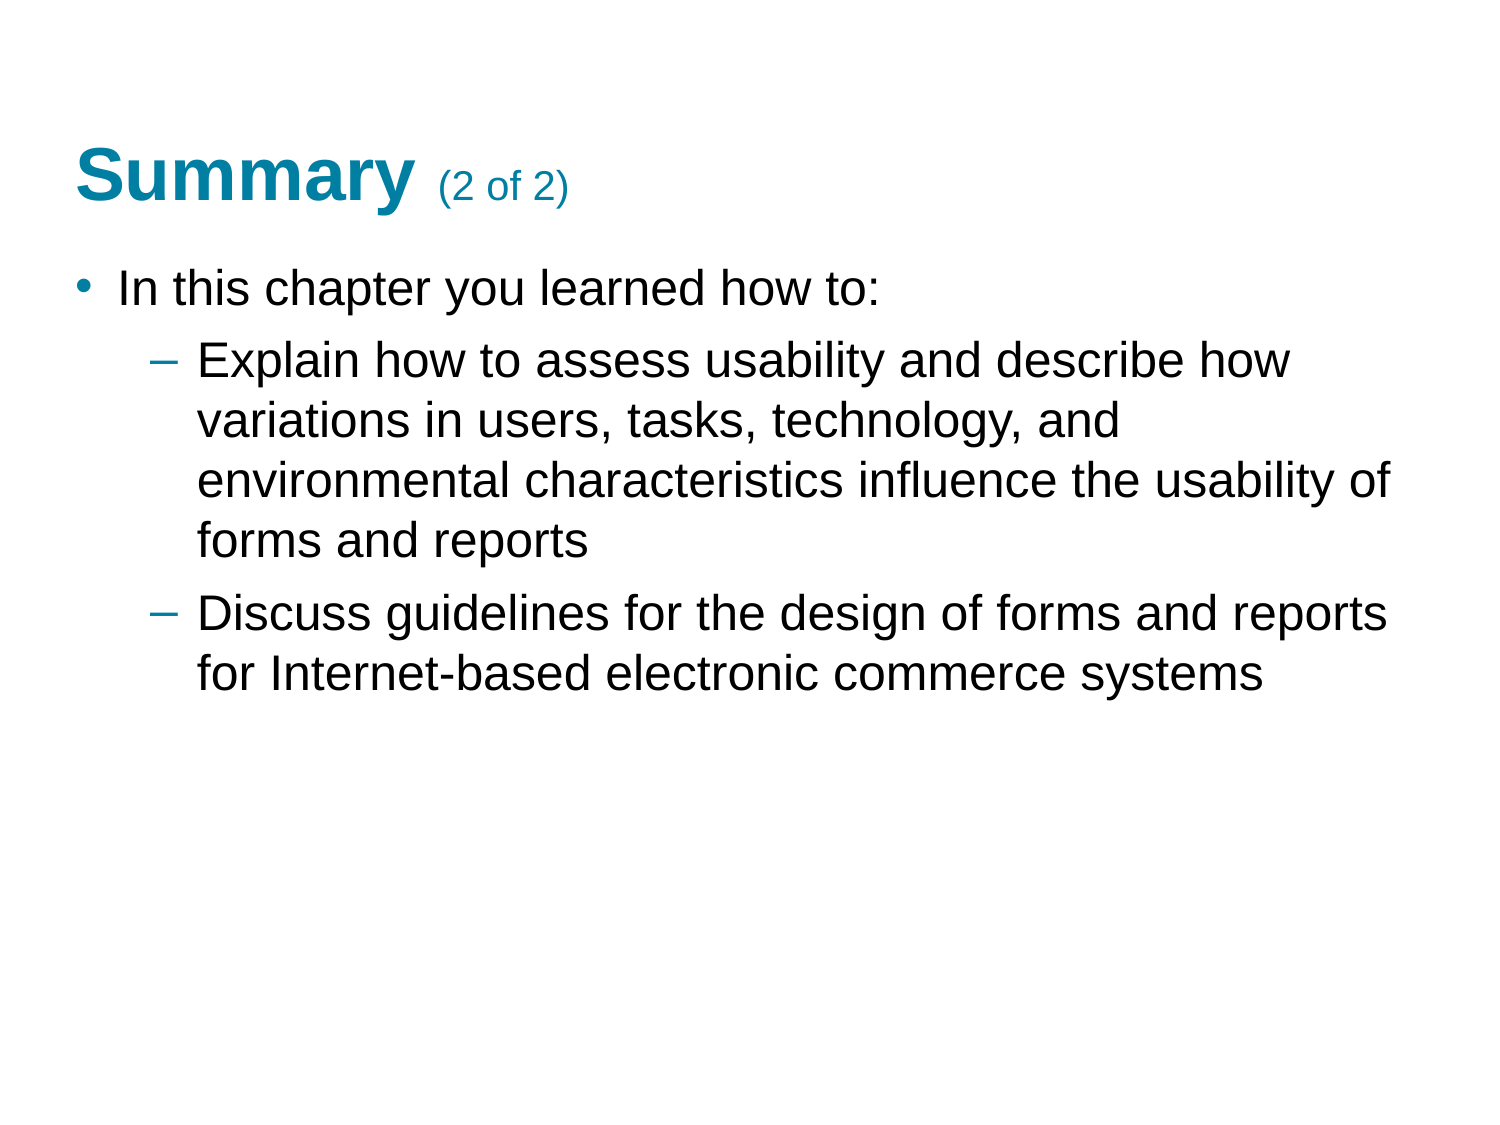

# Summary (2 of 2)
In this chapter you learned how to:
Explain how to assess usability and describe how variations in users, tasks, technology, and environmental characteristics influence the usability of forms and reports
Discuss guidelines for the design of forms and reports for Internet-based electronic commerce systems